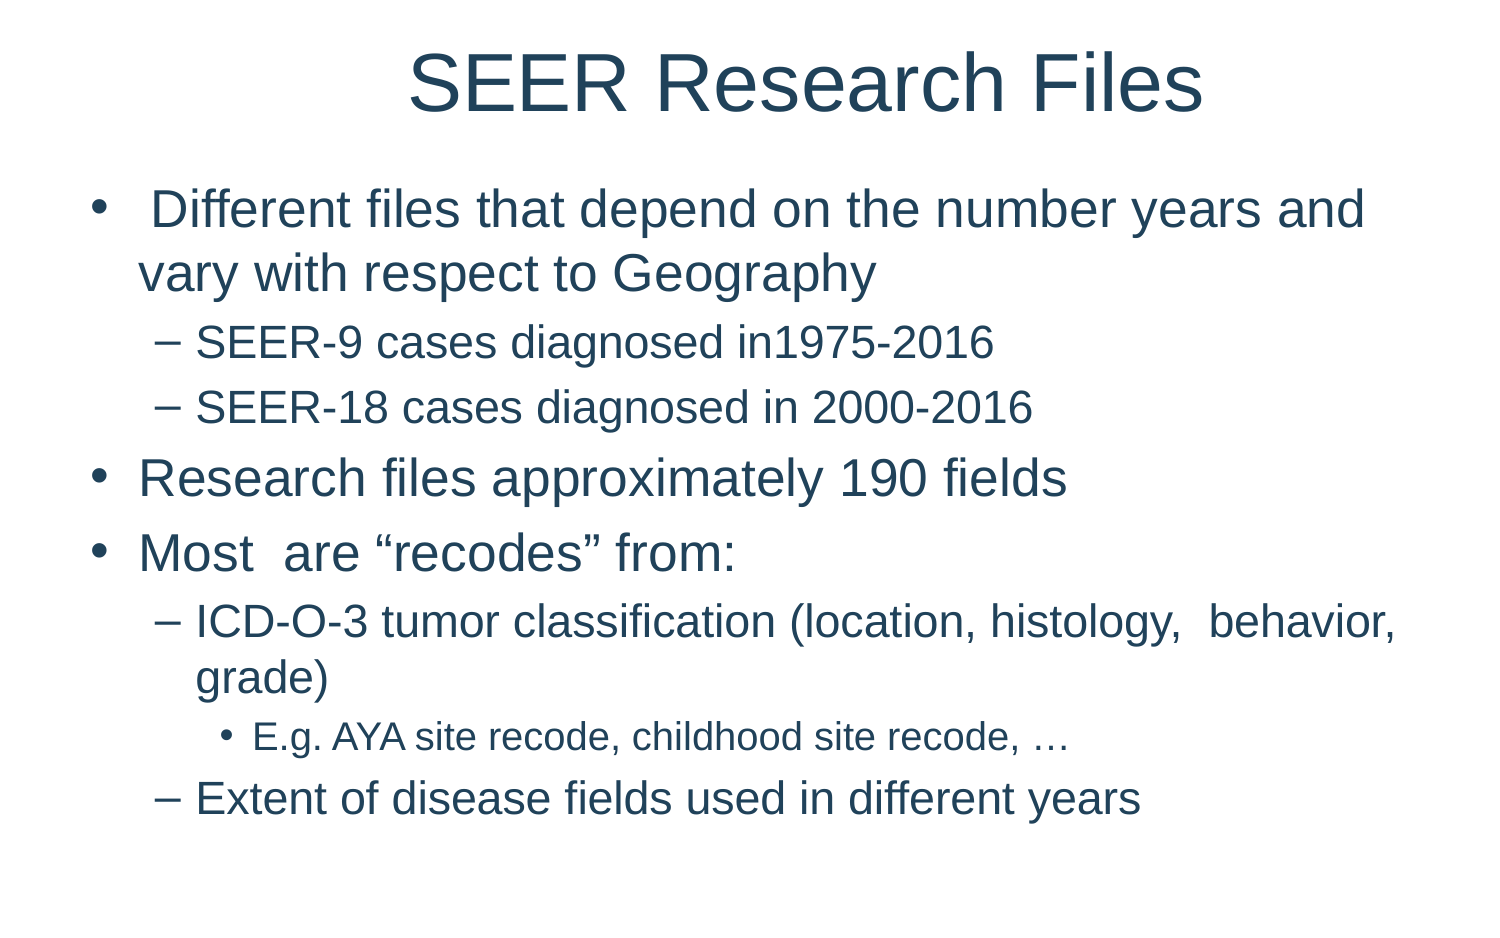

# SEER Research Files
 Different files that depend on the number years and vary with respect to Geography
SEER-9 cases diagnosed in1975-2016
SEER-18 cases diagnosed in 2000-2016
Research files approximately 190 fields
Most  are “recodes” from:
ICD-O-3 tumor classification (location, histology,  behavior, grade)
E.g. AYA site recode, childhood site recode, …
Extent of disease fields used in different years